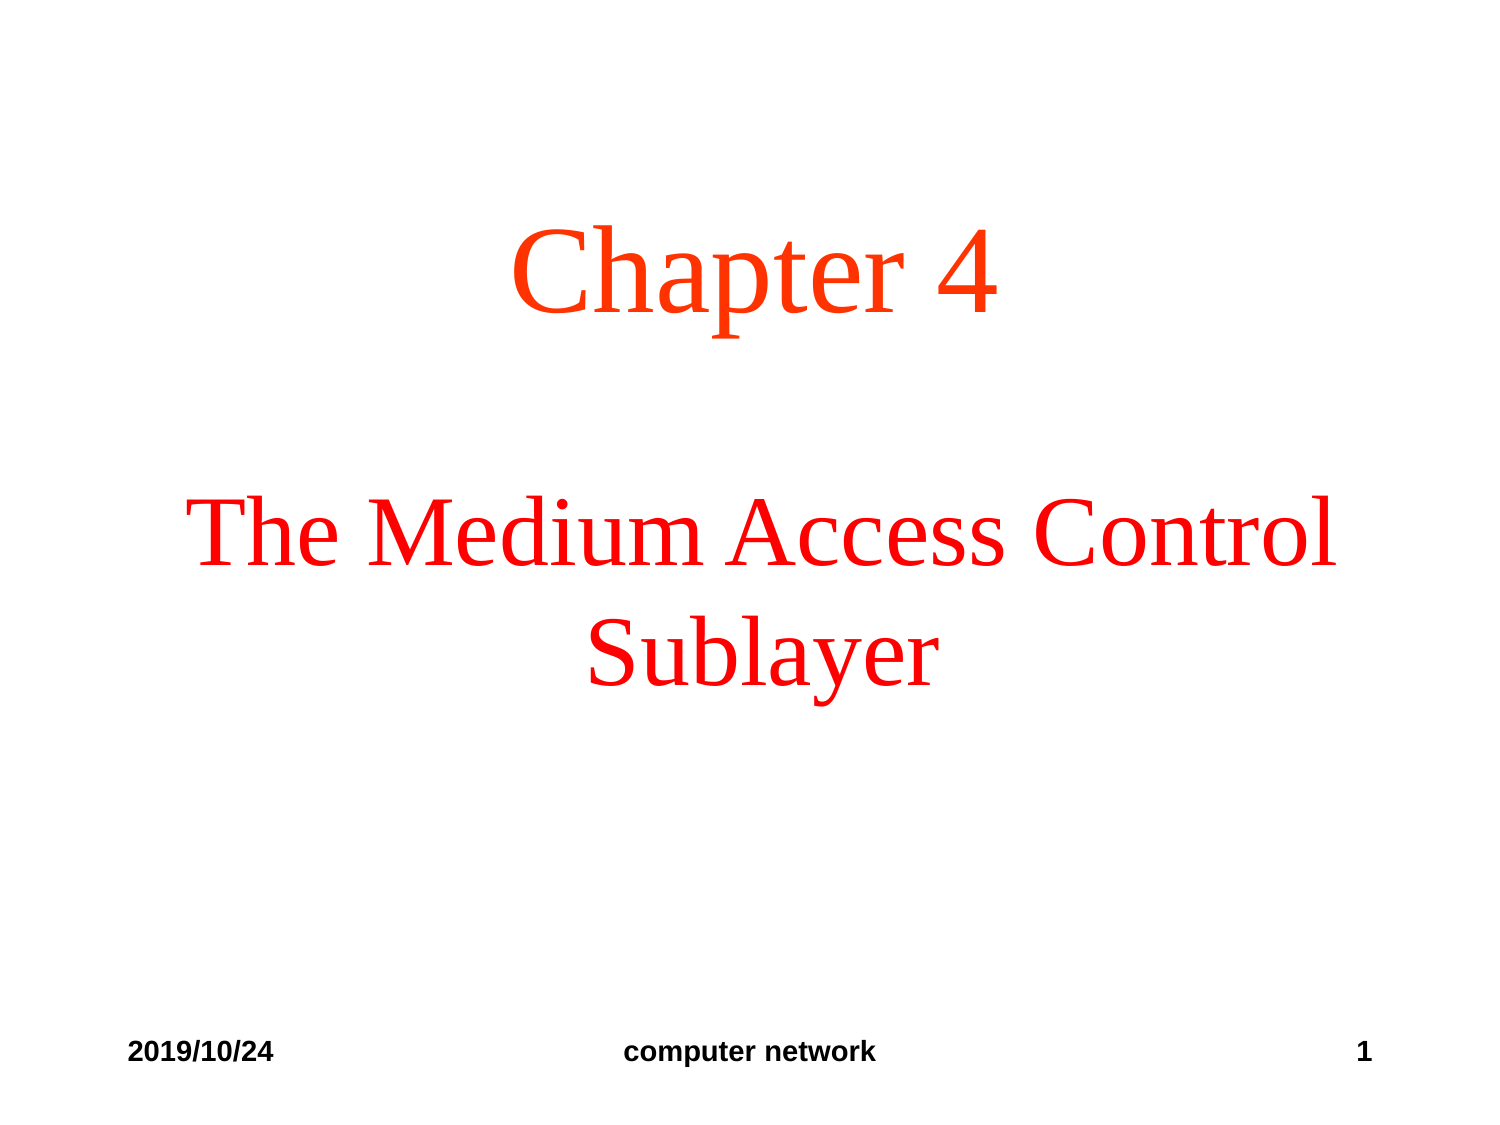

Chapter 4
# The Medium Access Control Sublayer
2019/10/24
computer network
1